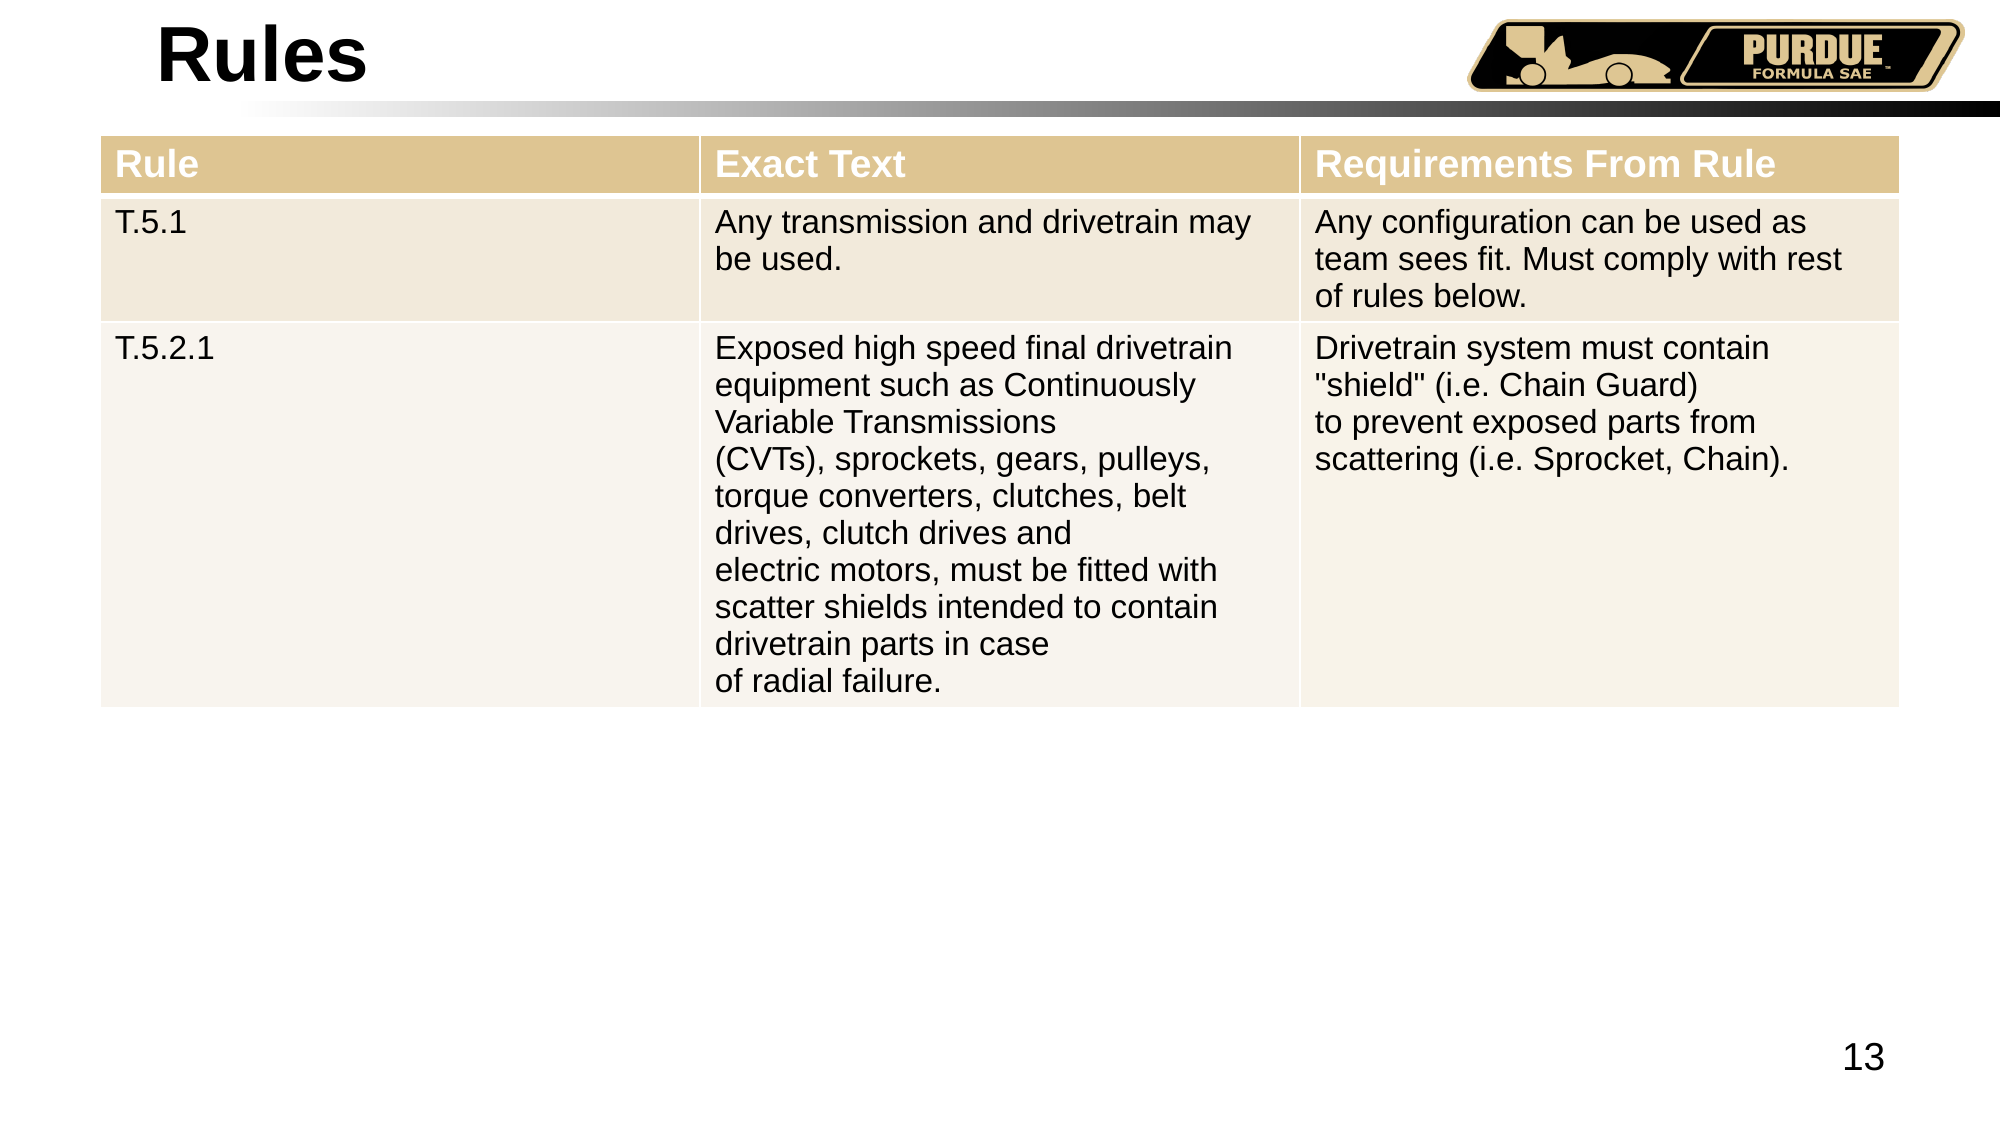

# Rules
| Rule | Exact Text | Requirements From Rule |
| --- | --- | --- |
| T.5.1 | Any transmission and drivetrain may be used. | Any configuration can be used as team sees fit. Must comply with rest of rules below. |
| T.5.2.1 | Exposed high speed final drivetrain equipment such as Continuously Variable Transmissions  (CVTs), sprockets, gears, pulleys, torque converters, clutches, belt drives, clutch drives and  electric motors, must be fitted with scatter shields intended to contain drivetrain parts in case  of radial failure. | Drivetrain system must contain "shield" (i.e. Chain Guard) to prevent exposed parts from scattering (i.e. Sprocket, Chain). |
13